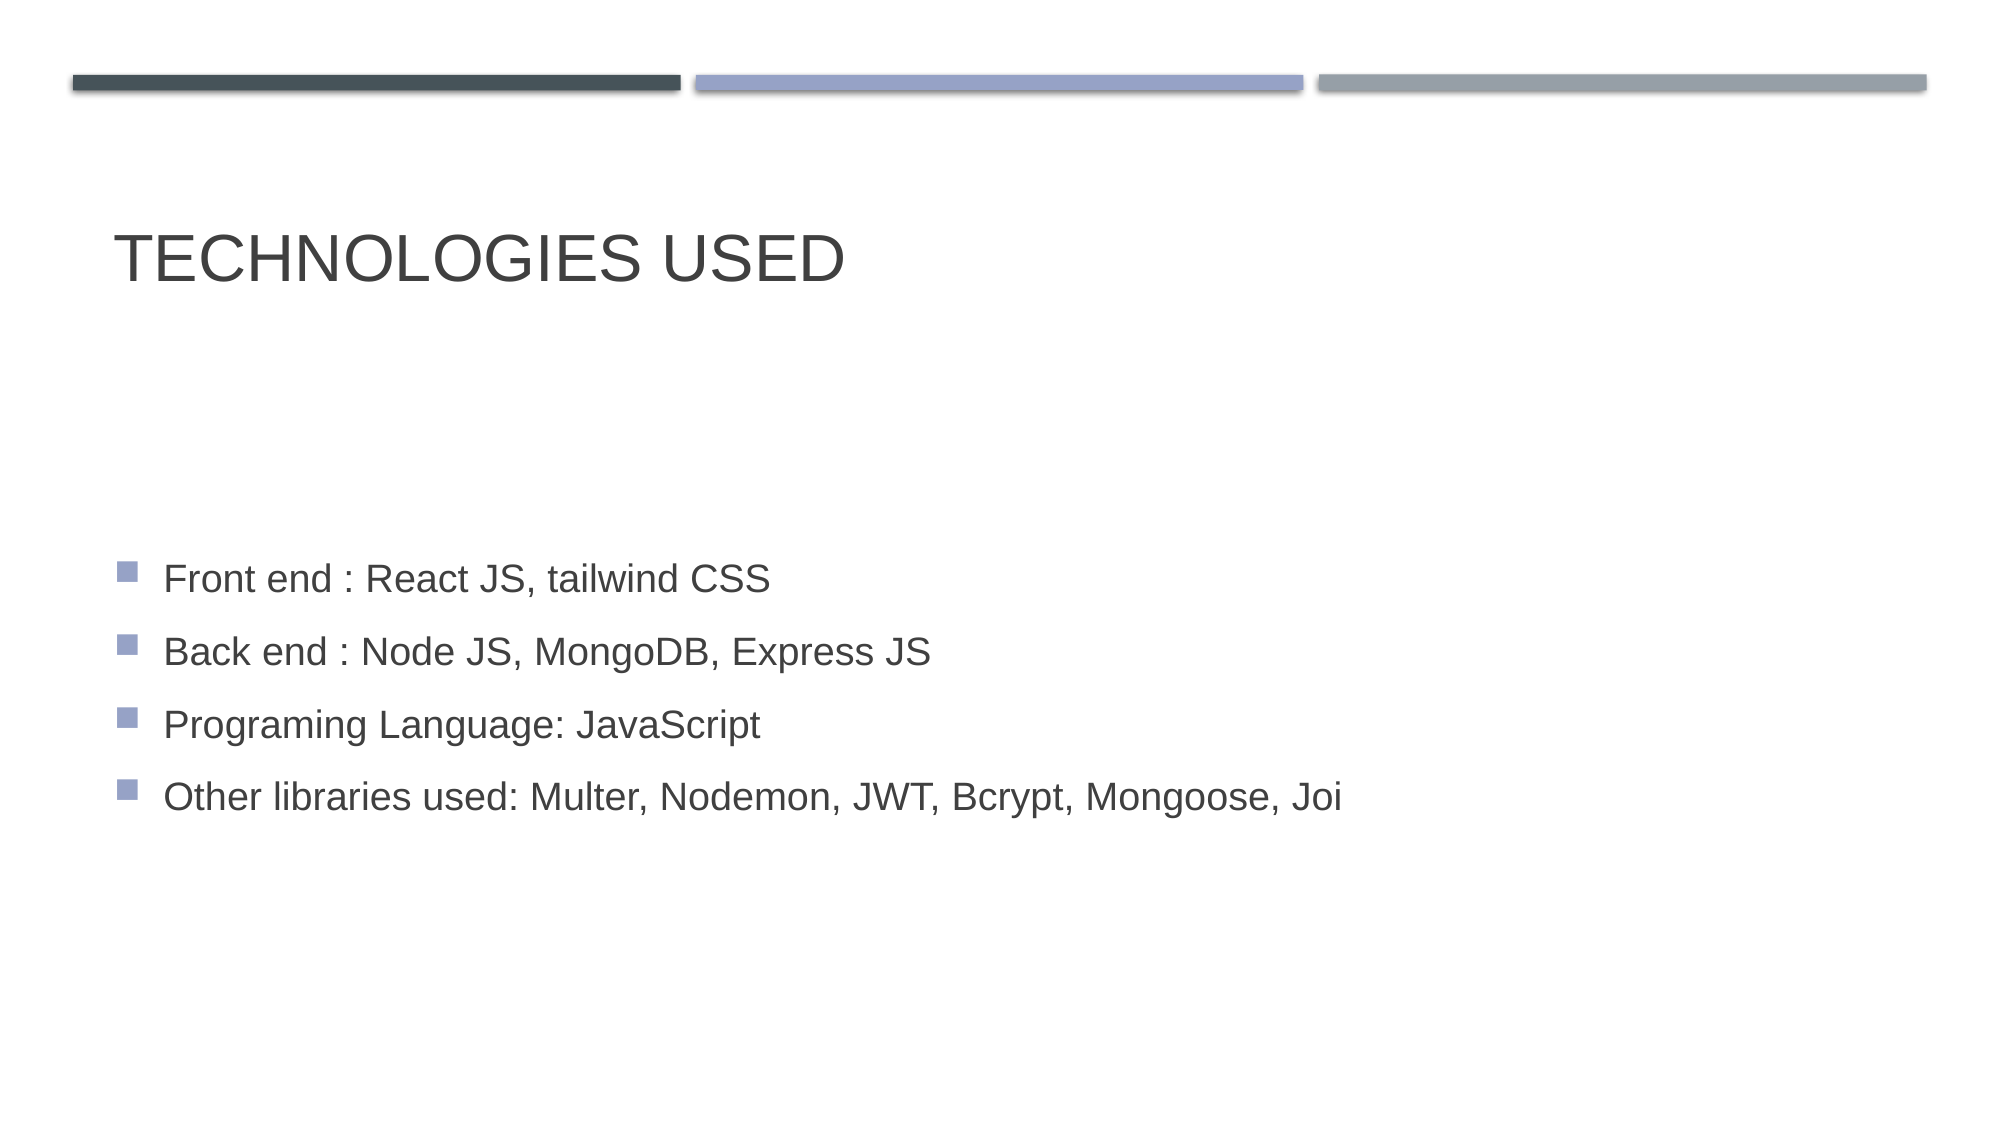

# Technologies used
Front end : React JS, tailwind CSS
Back end : Node JS, MongoDB, Express JS
Programing Language: JavaScript
Other libraries used: Multer, Nodemon, JWT, Bcrypt, Mongoose, Joi